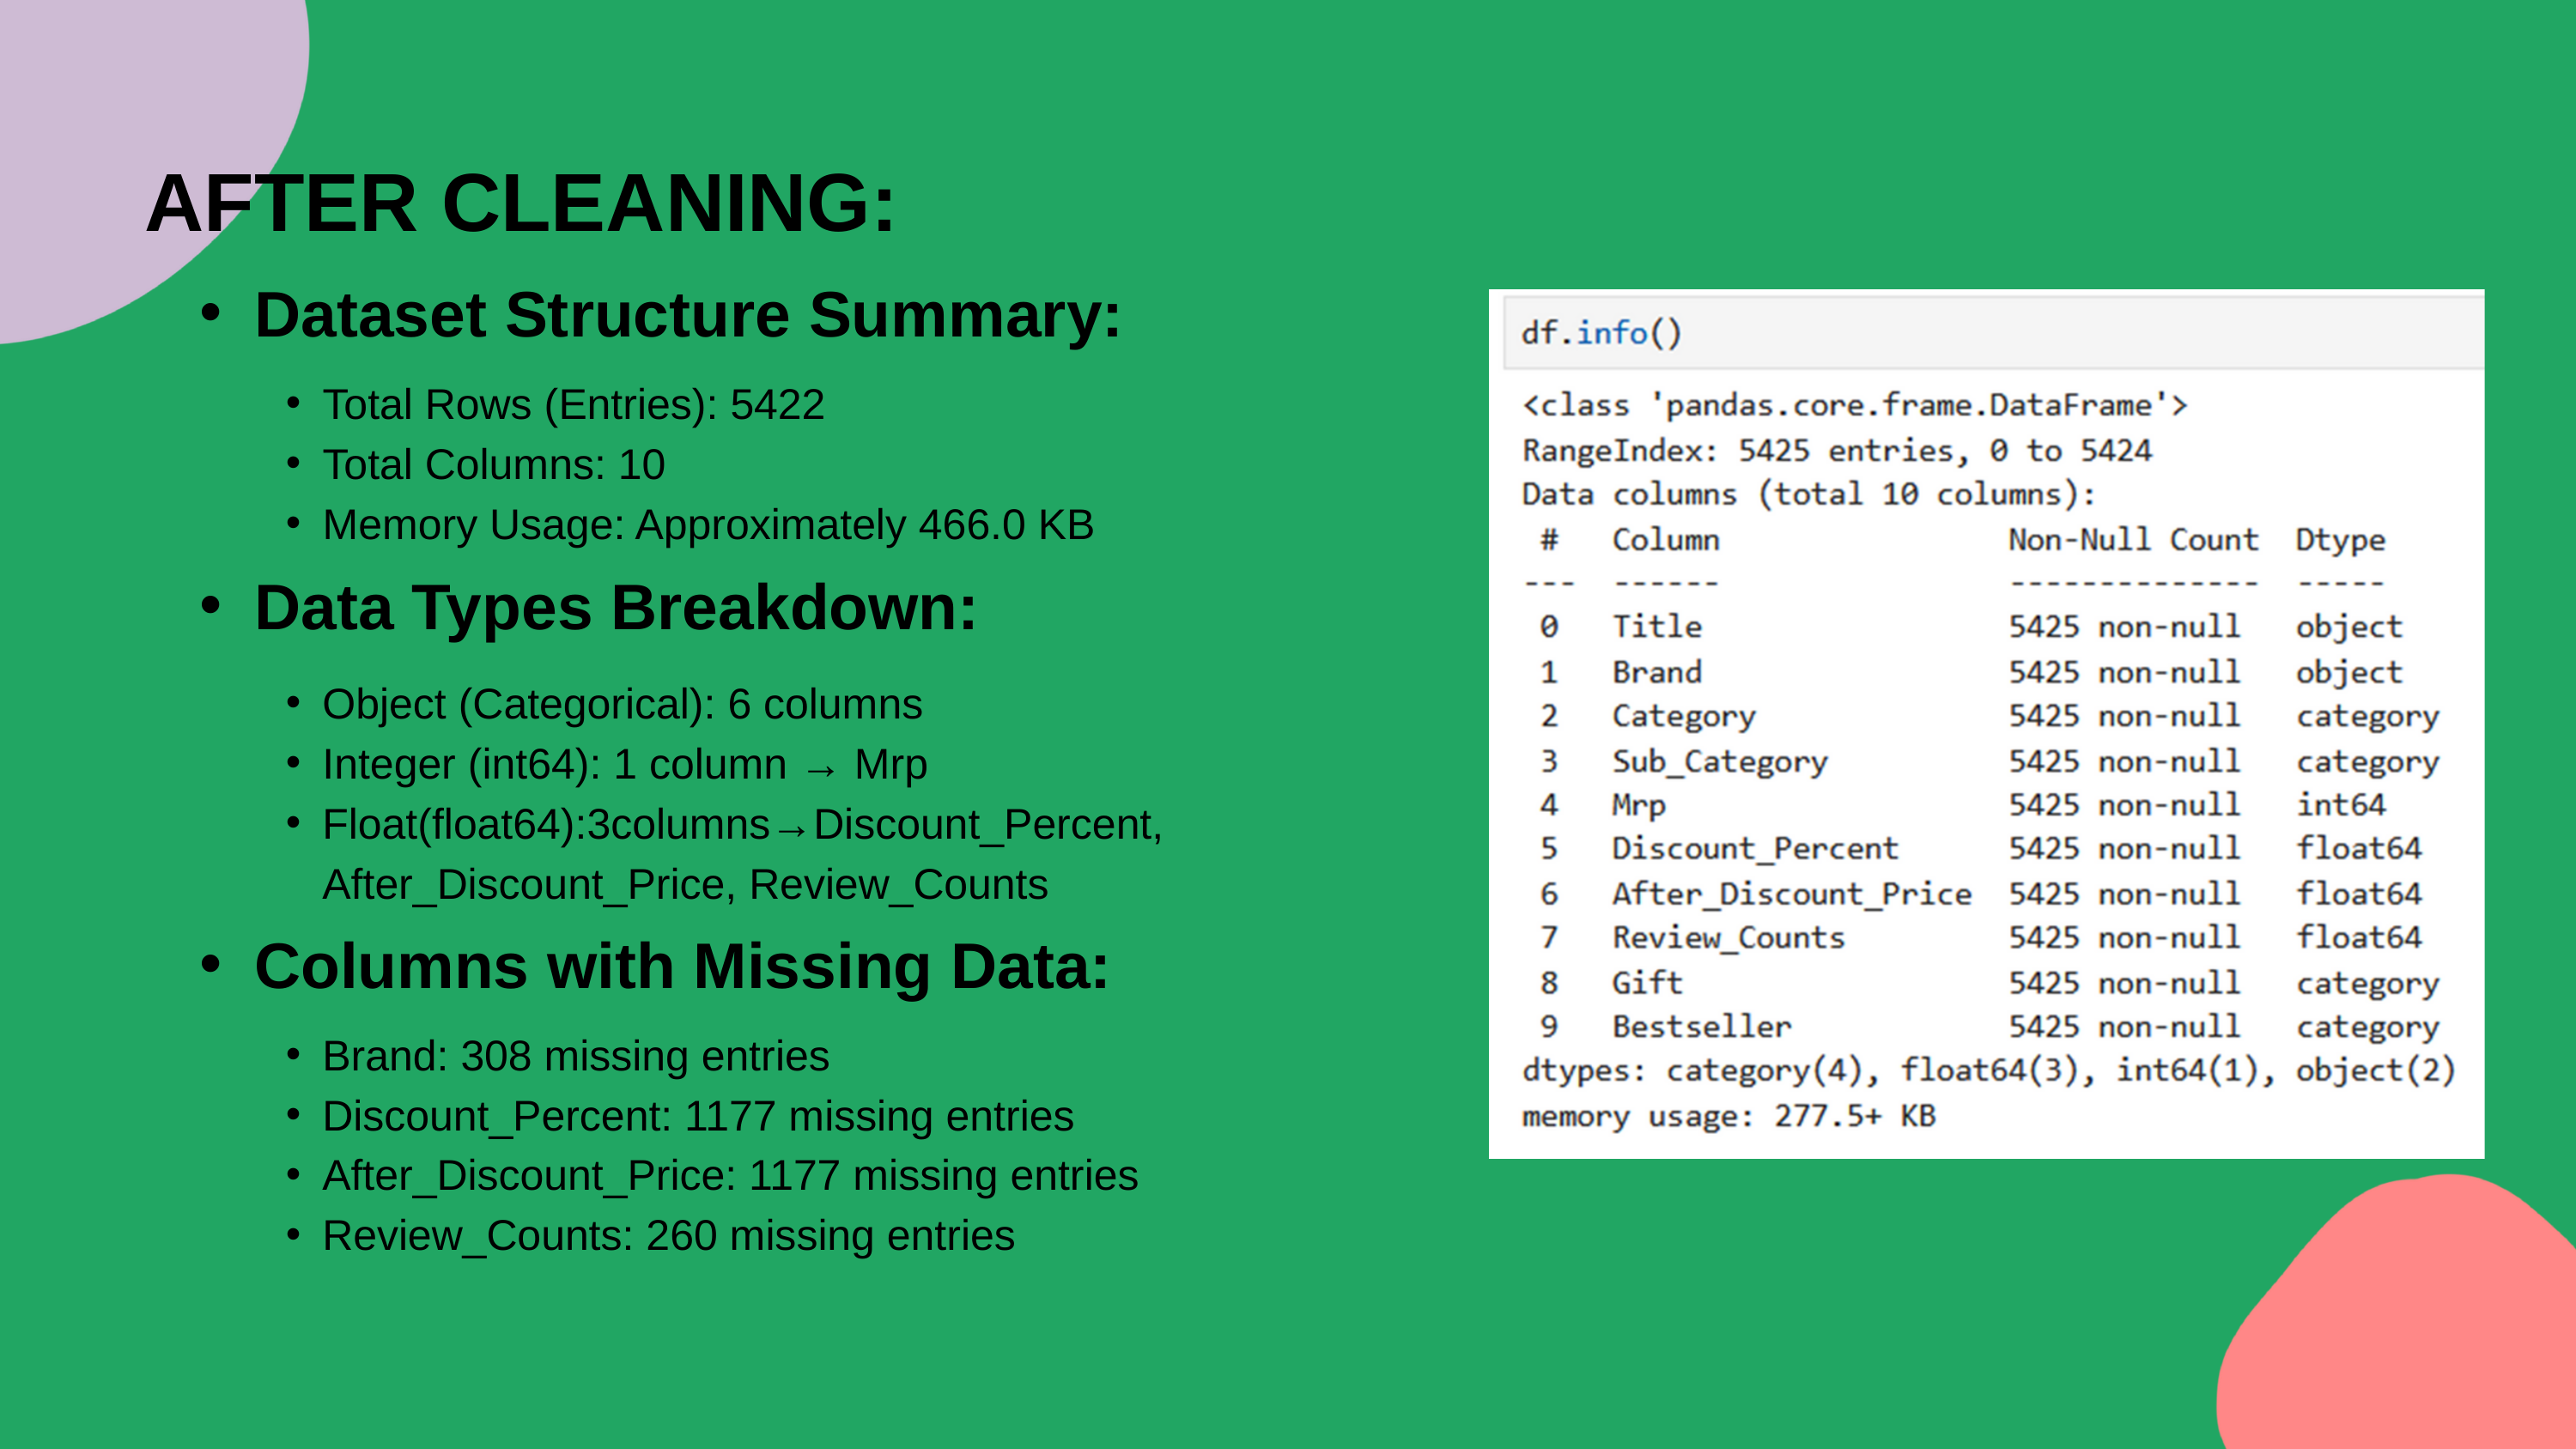

AFTER CLEANING:
Dataset Structure Summary:

Total Rows (Entries): 5422
Total Columns: 10
Memory Usage: Approximately 466.0 KB

Data Types Breakdown:
Object (Categorical): 6 columns
Integer (int64): 1 column → Mrp
Float(float64):3columns→Discount_Percent, After_Discount_Price, Review_Counts
Columns with Missing Data:
Brand: 308 missing entries
Discount_Percent: 1177 missing entries
After_Discount_Price: 1177 missing entries
Review_Counts: 260 missing entries